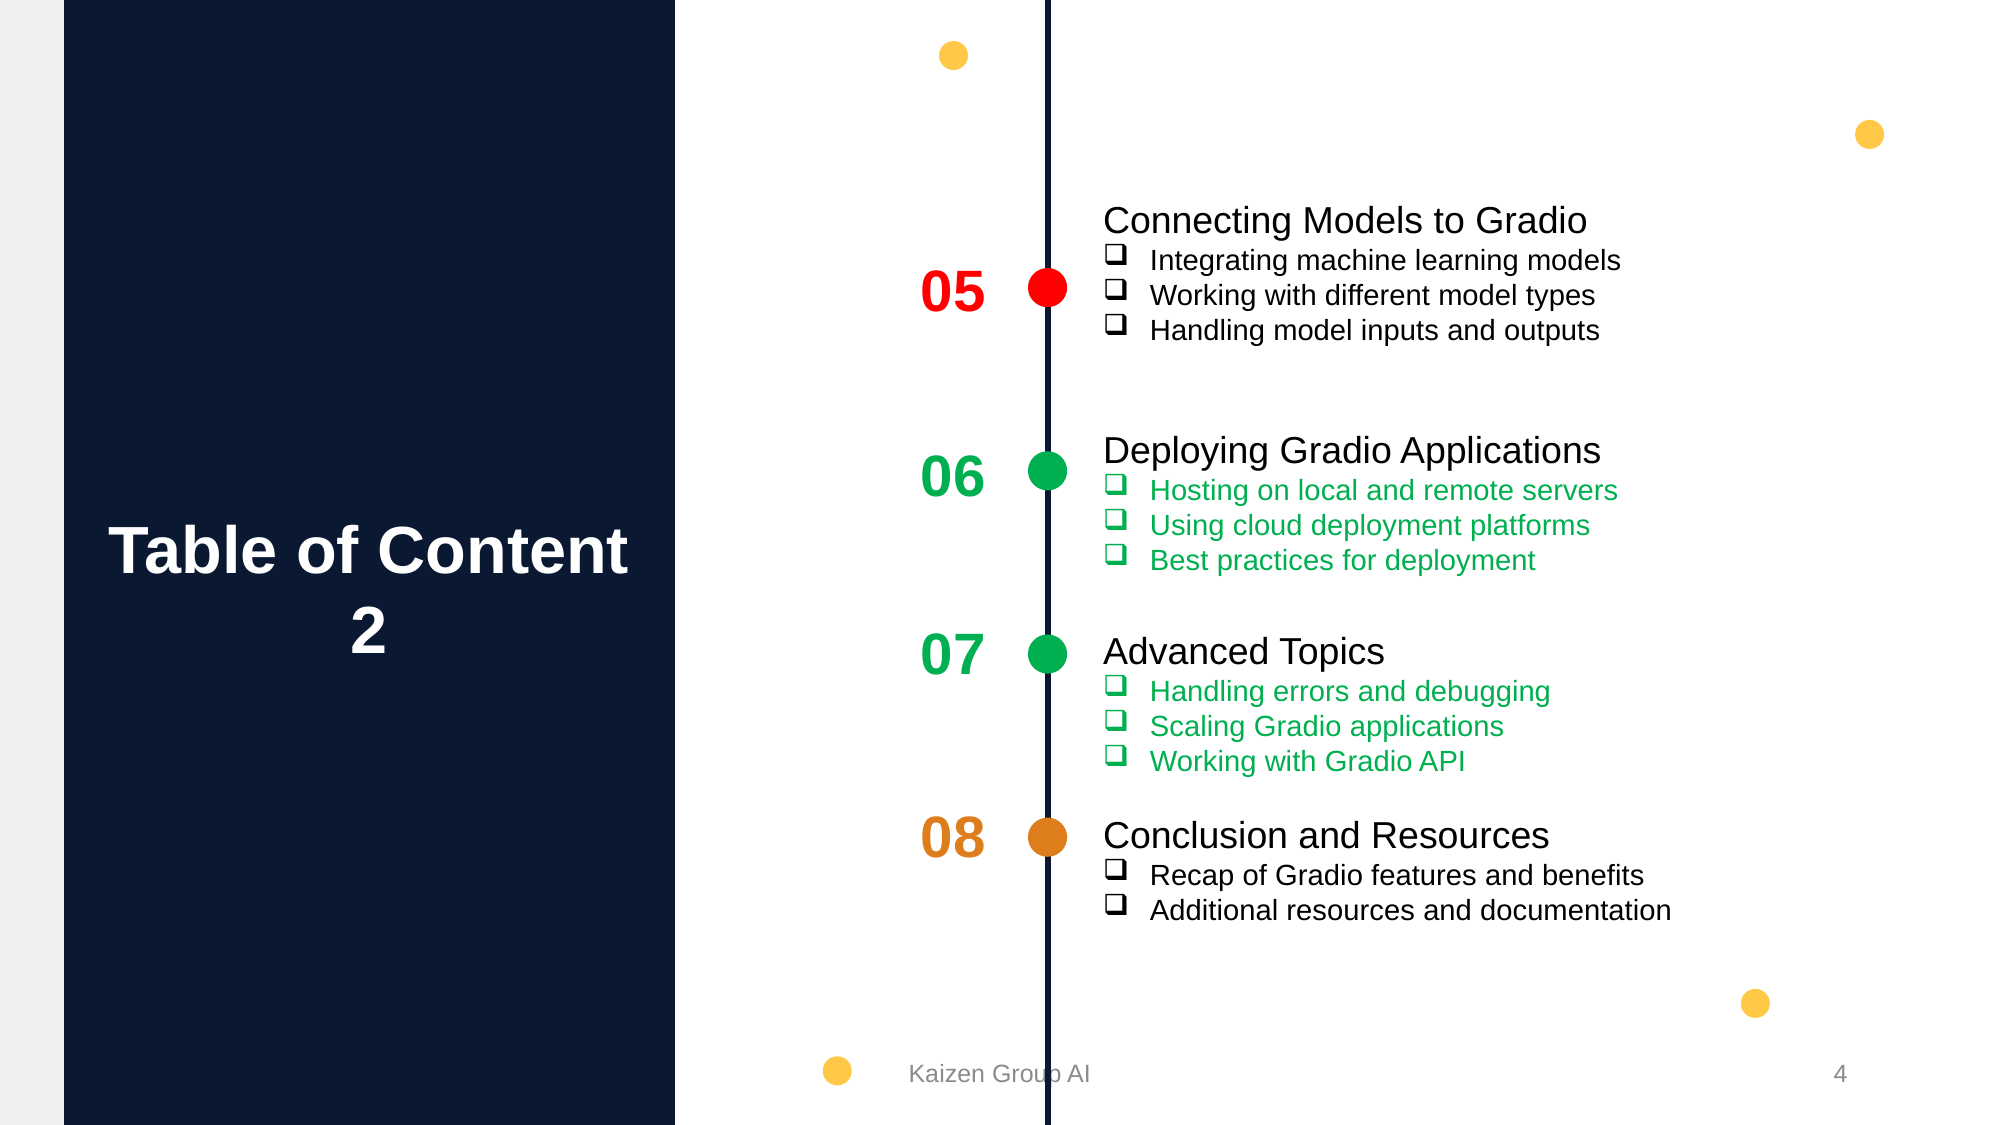

Connecting Models to Gradio
Integrating machine learning models
Working with different model types
Handling model inputs and outputs
05

Deploying Gradio Applications
Hosting on local and remote servers
Using cloud deployment platforms
Best practices for deployment
06

Table of Content
2
07
Advanced Topics
Handling errors and debugging
Scaling Gradio applications
Working with Gradio API

08
Conclusion and Resources
Recap of Gradio features and benefits
Additional resources and documentation

Kaizen Group AI
4